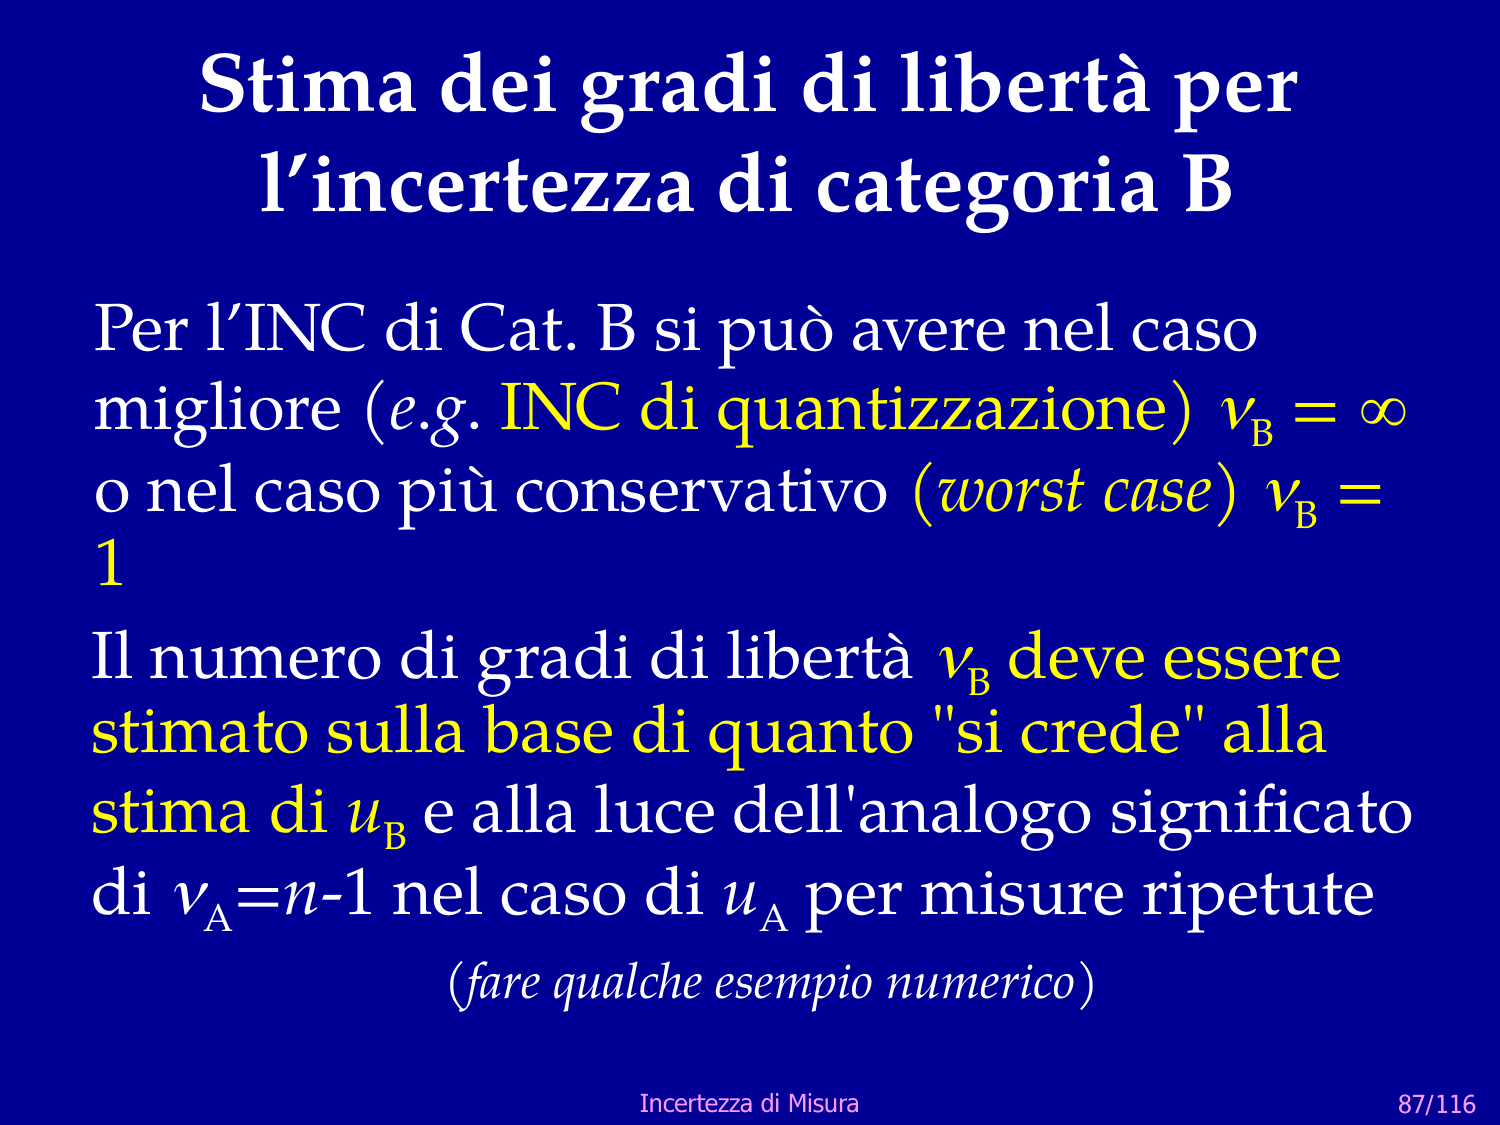

# Stima dei gradi di libertà per l’incertezza di categoria B
Per l’INC di Cat. B si può avere nel caso migliore (e.g. INC di quantizzazione) νB = ∞ o nel caso più conservativo (worst case) νB = 1
Il numero di gradi di libertà νB deve essere stimato sulla base di quanto "si crede" alla stima di uB e alla luce dell'analogo significato di νA=n-1 nel caso di uA per misure ripetute
(fare qualche esempio numerico)
Incertezza di Misura